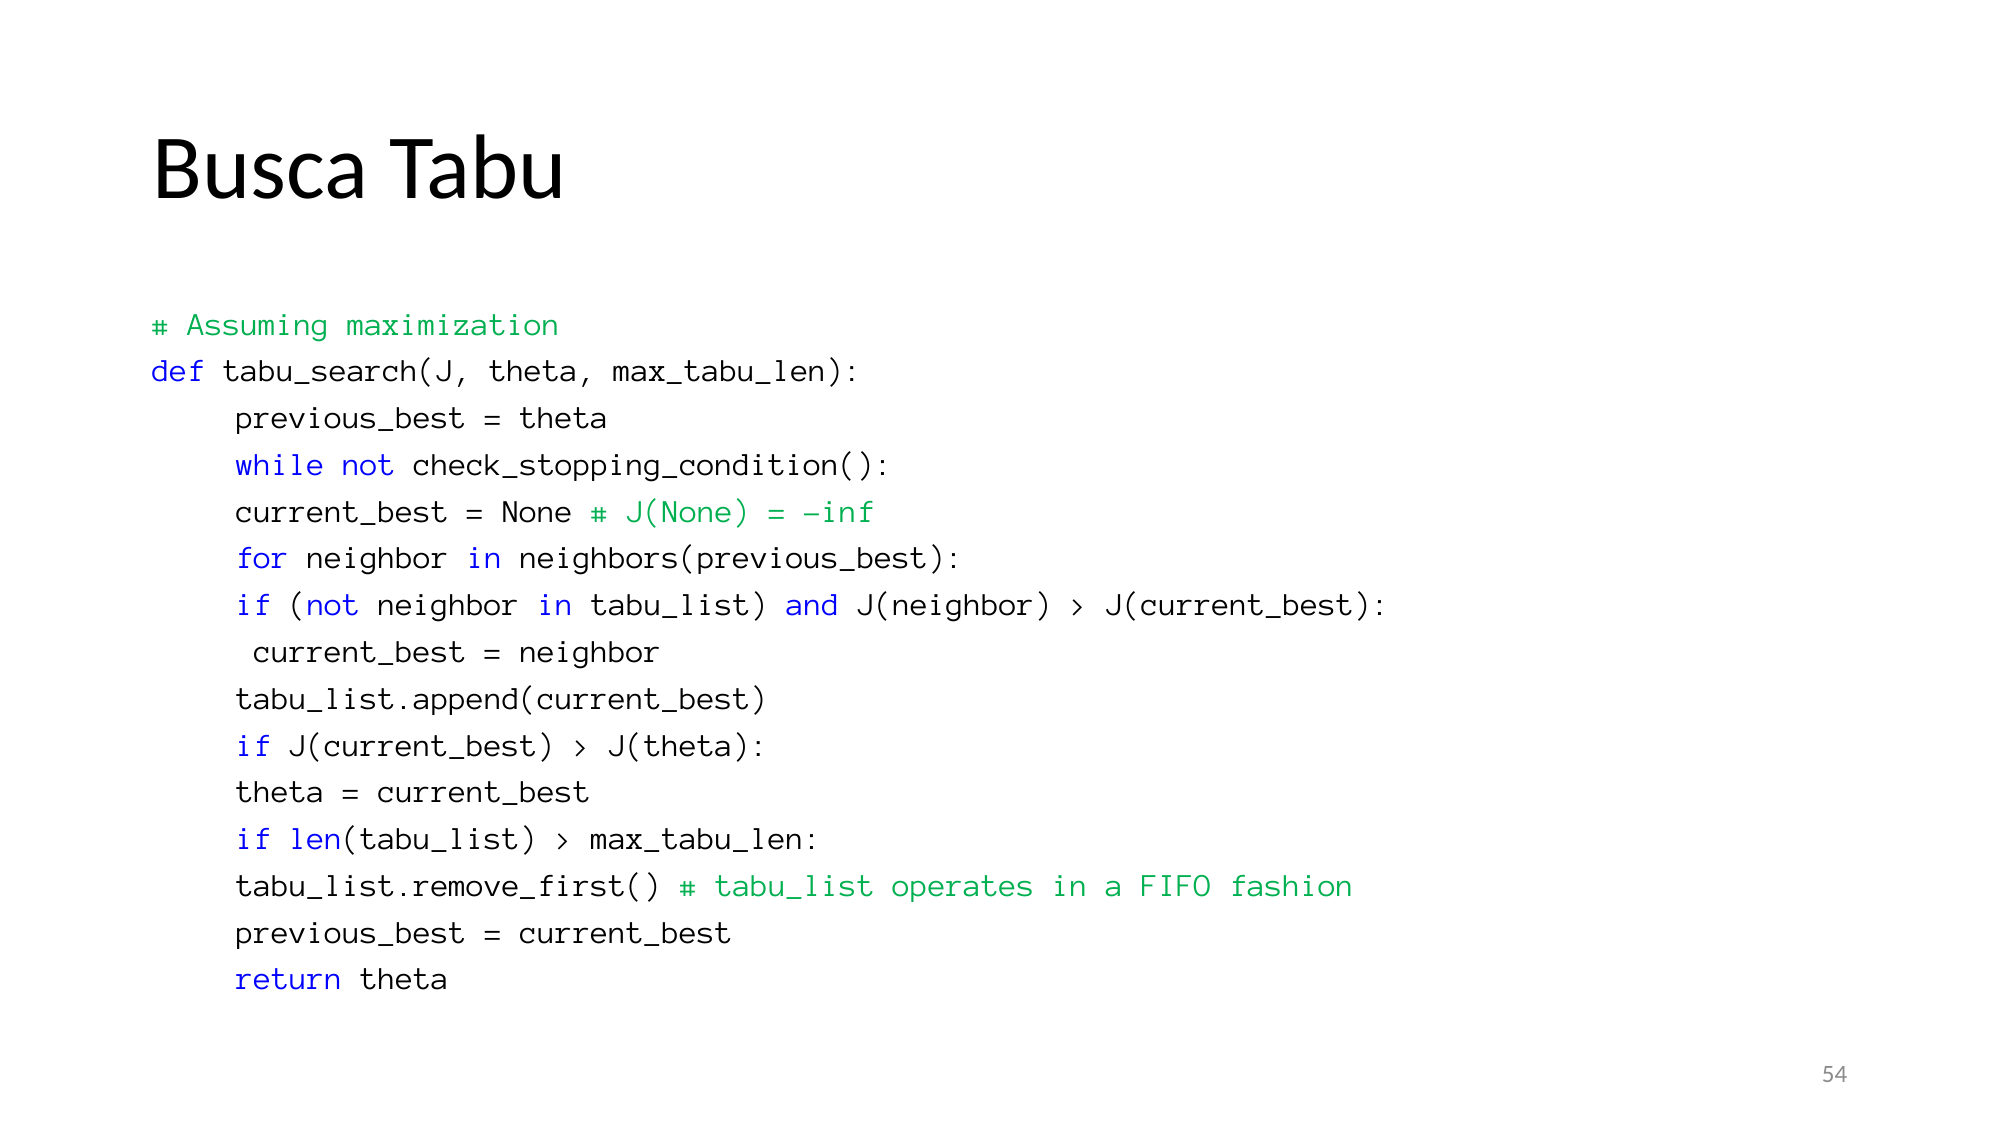

# Busca Tabu
# Assuming maximization
def tabu_search(J, theta, max_tabu_len):
	previous_best = theta
	while not check_stopping_condition():
		current_best = None # J(None) = -inf
		for neighbor in neighbors(previous_best):
			if (not neighbor in tabu_list) and J(neighbor) > J(current_best):
				 current_best = neighbor
		tabu_list.append(current_best)
		if J(current_best) > J(theta):
			theta = current_best
		if len(tabu_list) > max_tabu_len:
			tabu_list.remove_first() # tabu_list operates in a FIFO fashion
		previous_best = current_best
	return theta

54